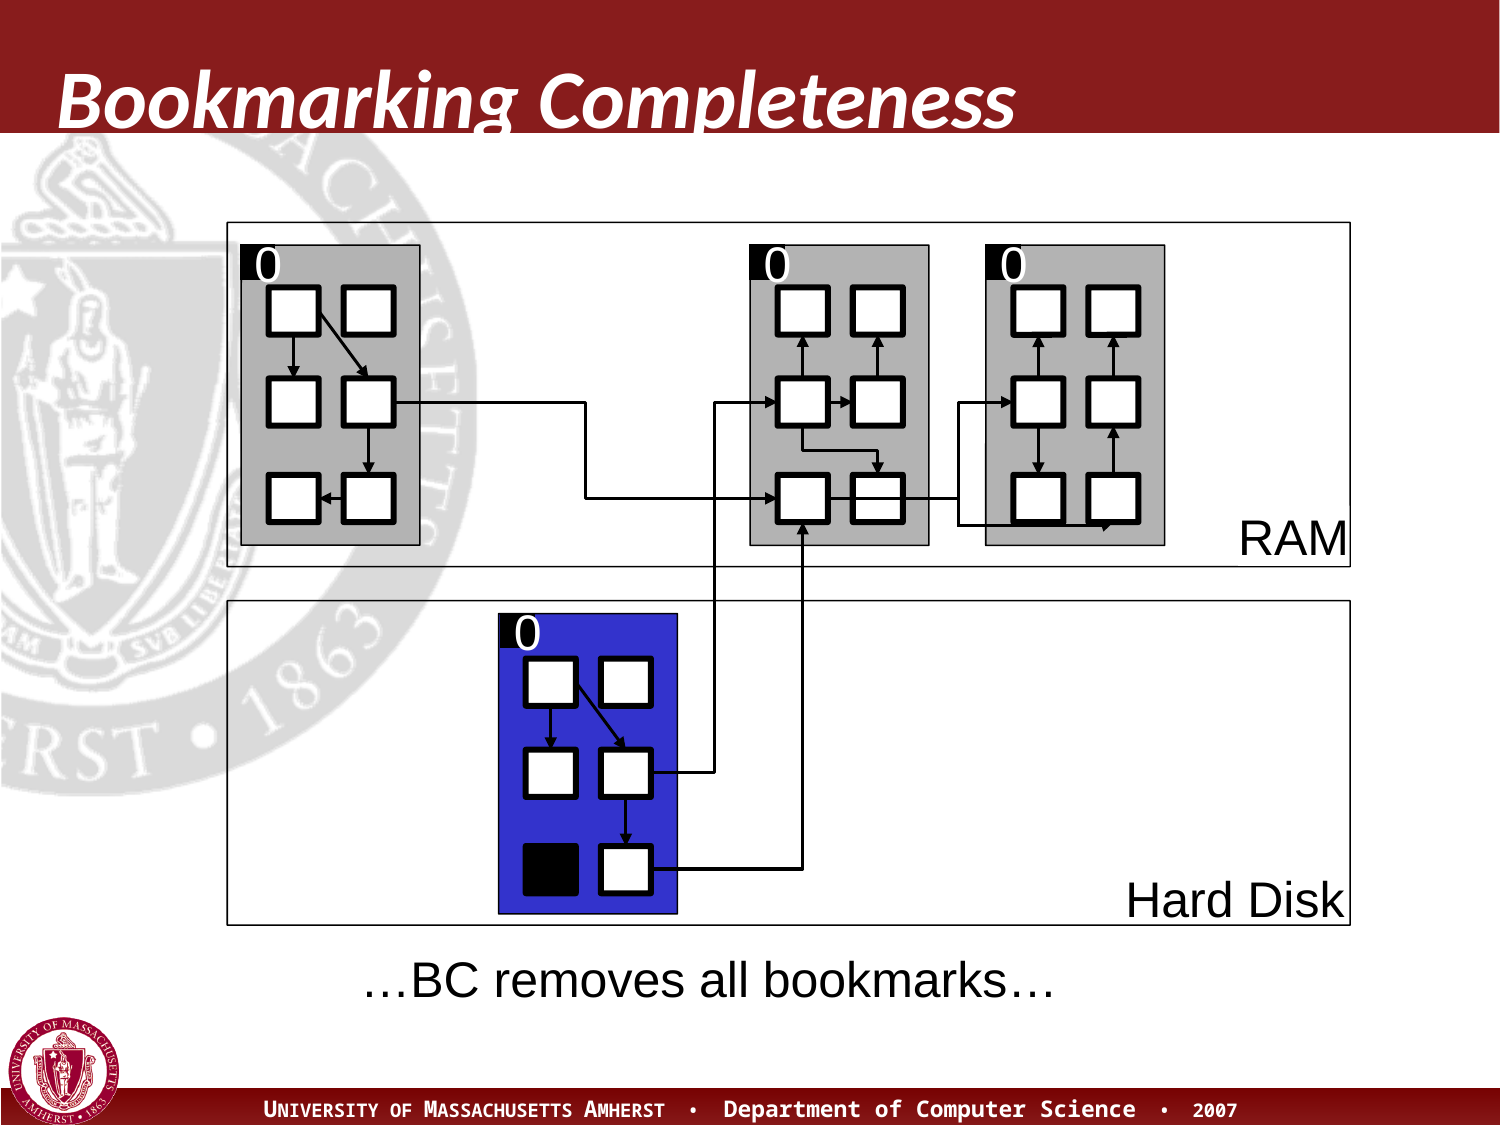

# Bookmarking Completeness

0
0
0

RAM

0

Hard Disk
…BC removes all bookmarks…